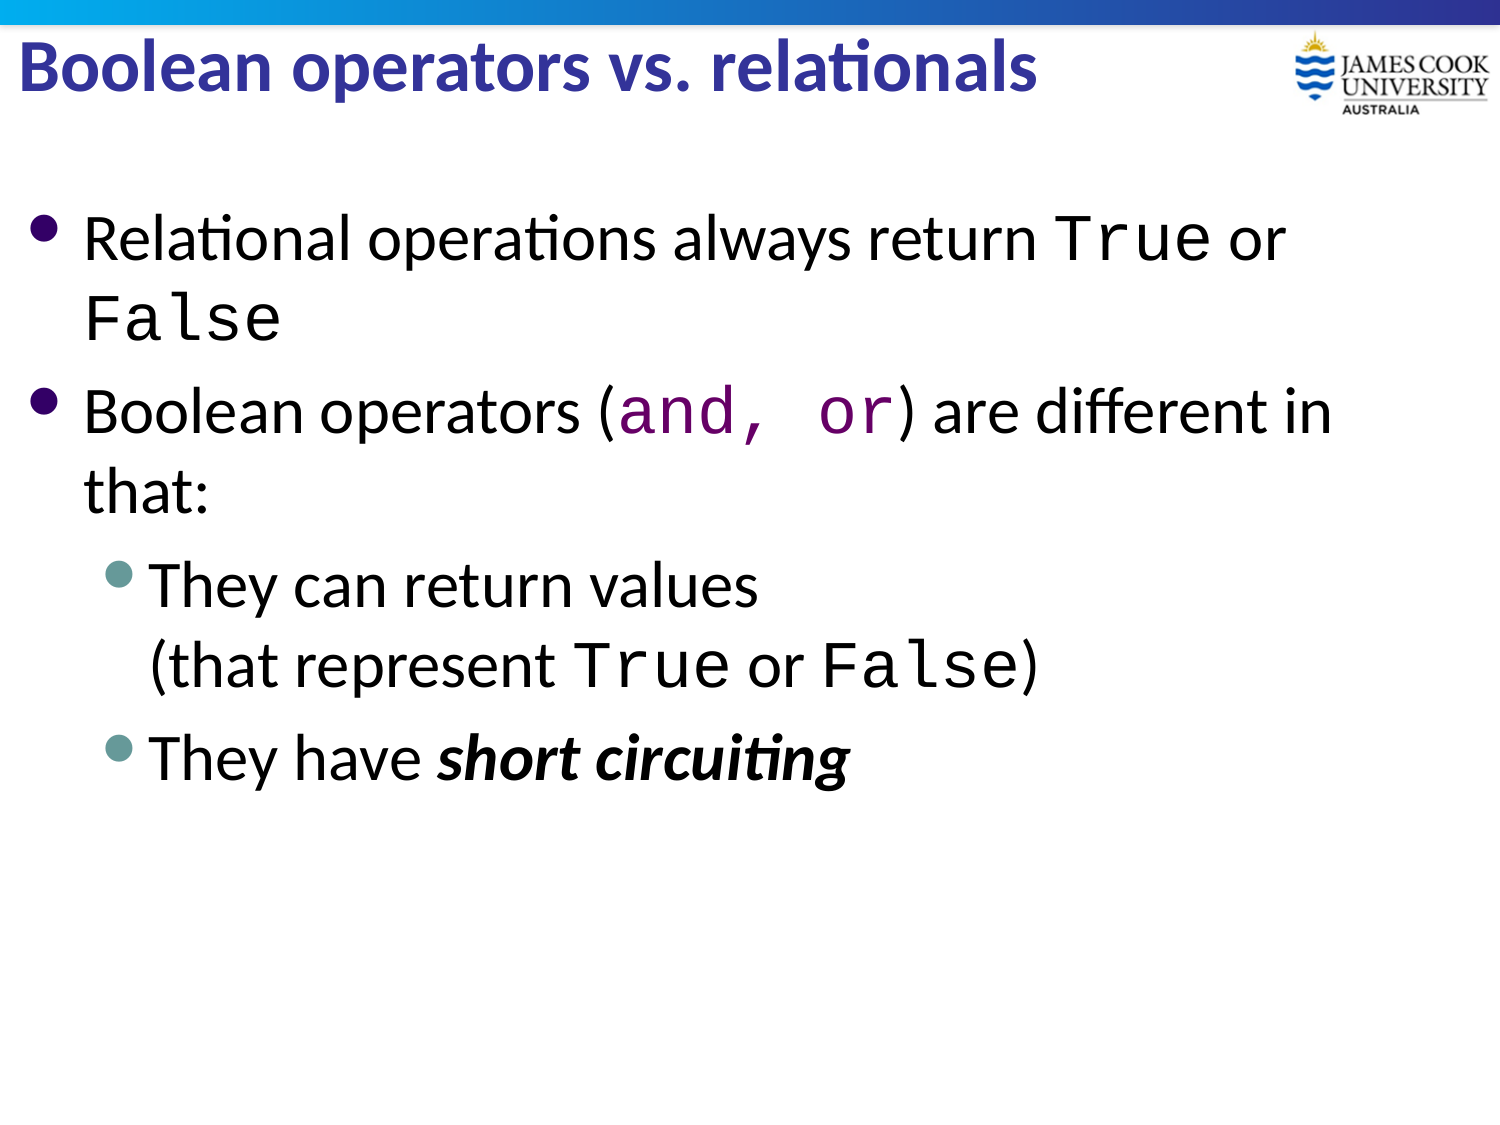

# Boolean operators vs. relationals
Relational operations always return True or False
Boolean operators (and, or) are different in that:
They can return values
(that represent True or False)
They have short circuiting